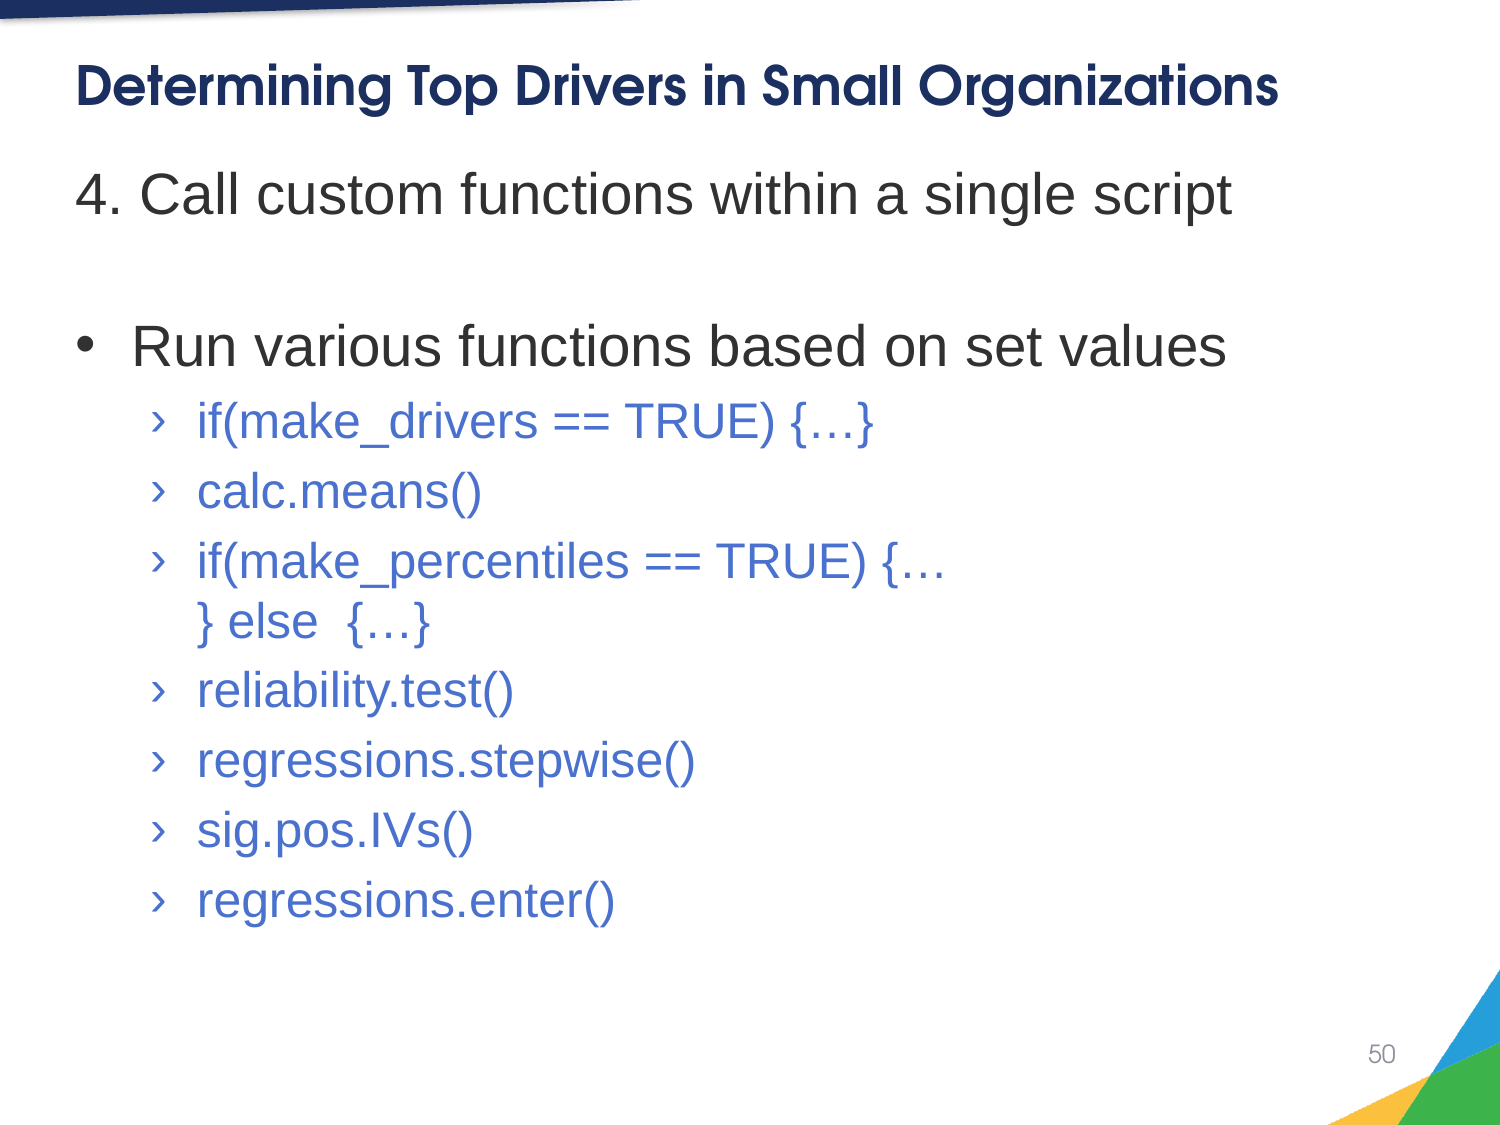

# Determining Top Drivers in Small Organizations
4. Call custom functions within a single script
Run various functions based on set values
if(make_drivers == TRUE) {…}
calc.means()
if(make_percentiles == TRUE) {…
} else  {…}
reliability.test()
regressions.stepwise()
sig.pos.IVs()
regressions.enter()
50